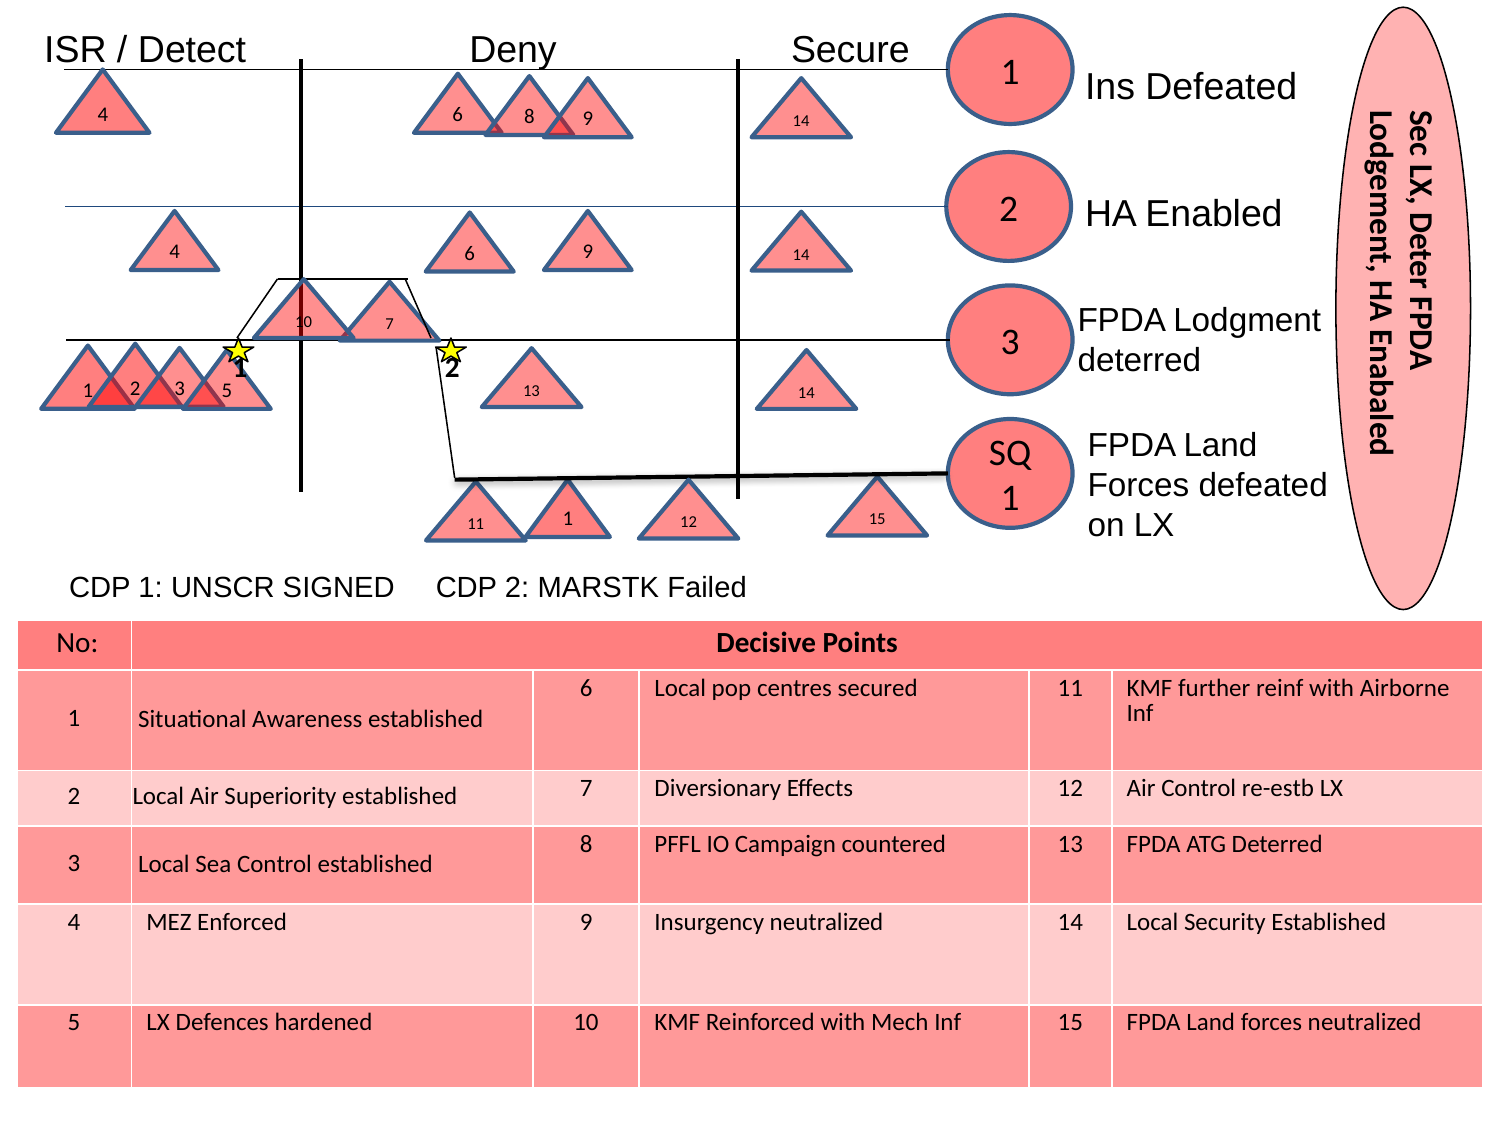

Sec LX, Deter FPDA Lodgement, HA Enabaled
1
Ins Defeated
4
6
2
HA Enabled
3
FPDA Lodgment deterred
FPDA Land Forces defeated on LX
SQ1
ISR / Detect
Deny
Secure
8
9
14
4
9
14
6
10
7
1
2
2
1
3
13
5
14
15
1
12
11
CDP 1: UNSCR SIGNED     CDP 2: MARSTK Failed
| No: | Decisive Points |  |  |  |  |
| --- | --- | --- | --- | --- | --- |
| 1 | Situational Awareness established | 6 | Local pop centres secured | 11 | KMF further reinf with Airborne Inf |
| 2 | Local Air Superiority established | 7 | Diversionary Effects | 12 | Air Control re-estb LX |
| 3 | Local Sea Control established | 8 | PFFL IO Campaign countered | 13 | FPDA ATG Deterred |
| 4 | MEZ Enforced | 9 | Insurgency neutralized | 14 | Local Security Established |
| 5 | LX Defences hardened | 10 | KMF Reinforced with Mech Inf | 15 | FPDA Land forces neutralized |